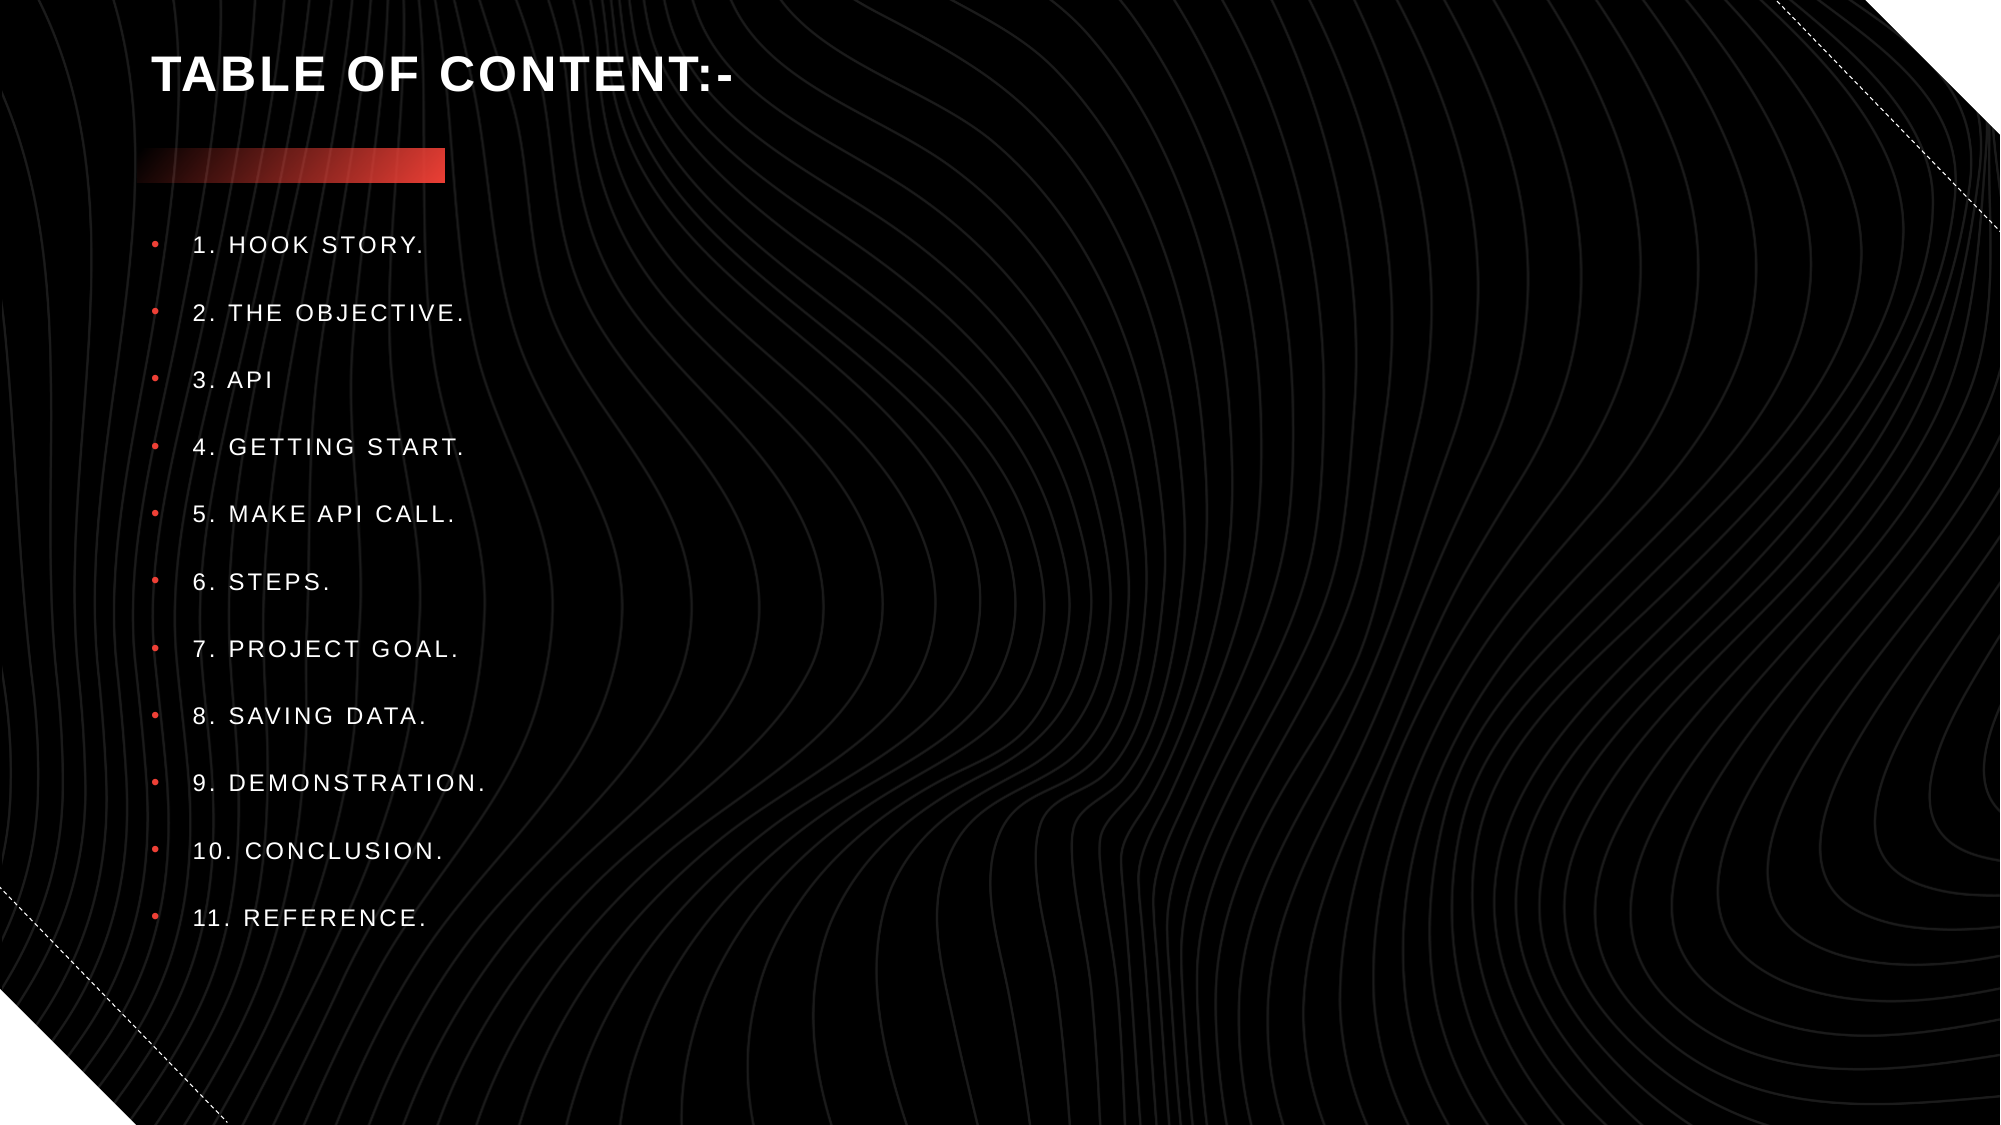

# TABLE OF CONTENT:-
1. HOOK STORY.
2. THE OBJECTIVE.
3. API
4. GETTING START.
5. MAKE API CALL.
6. STEPS.
7. PROJECT GOAL.
8. SAVING DATA.
9. DEMONSTRATION.
10. CONCLUSION.
11. REFERENCE.